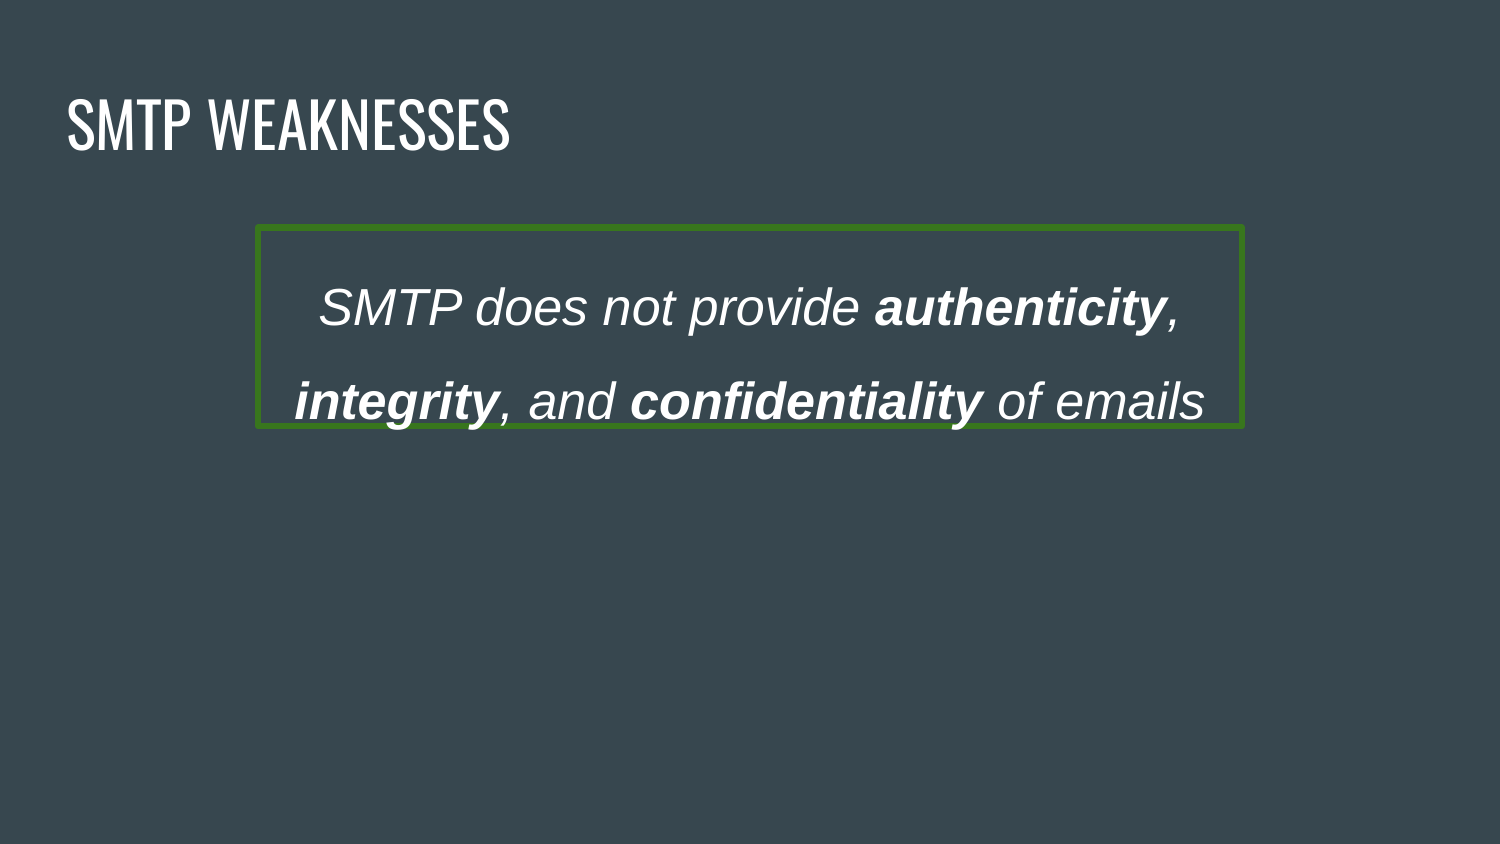

# SMTP WEAKNESSES
SMTP does not provide authenticity, integrity, and confidentiality of emails